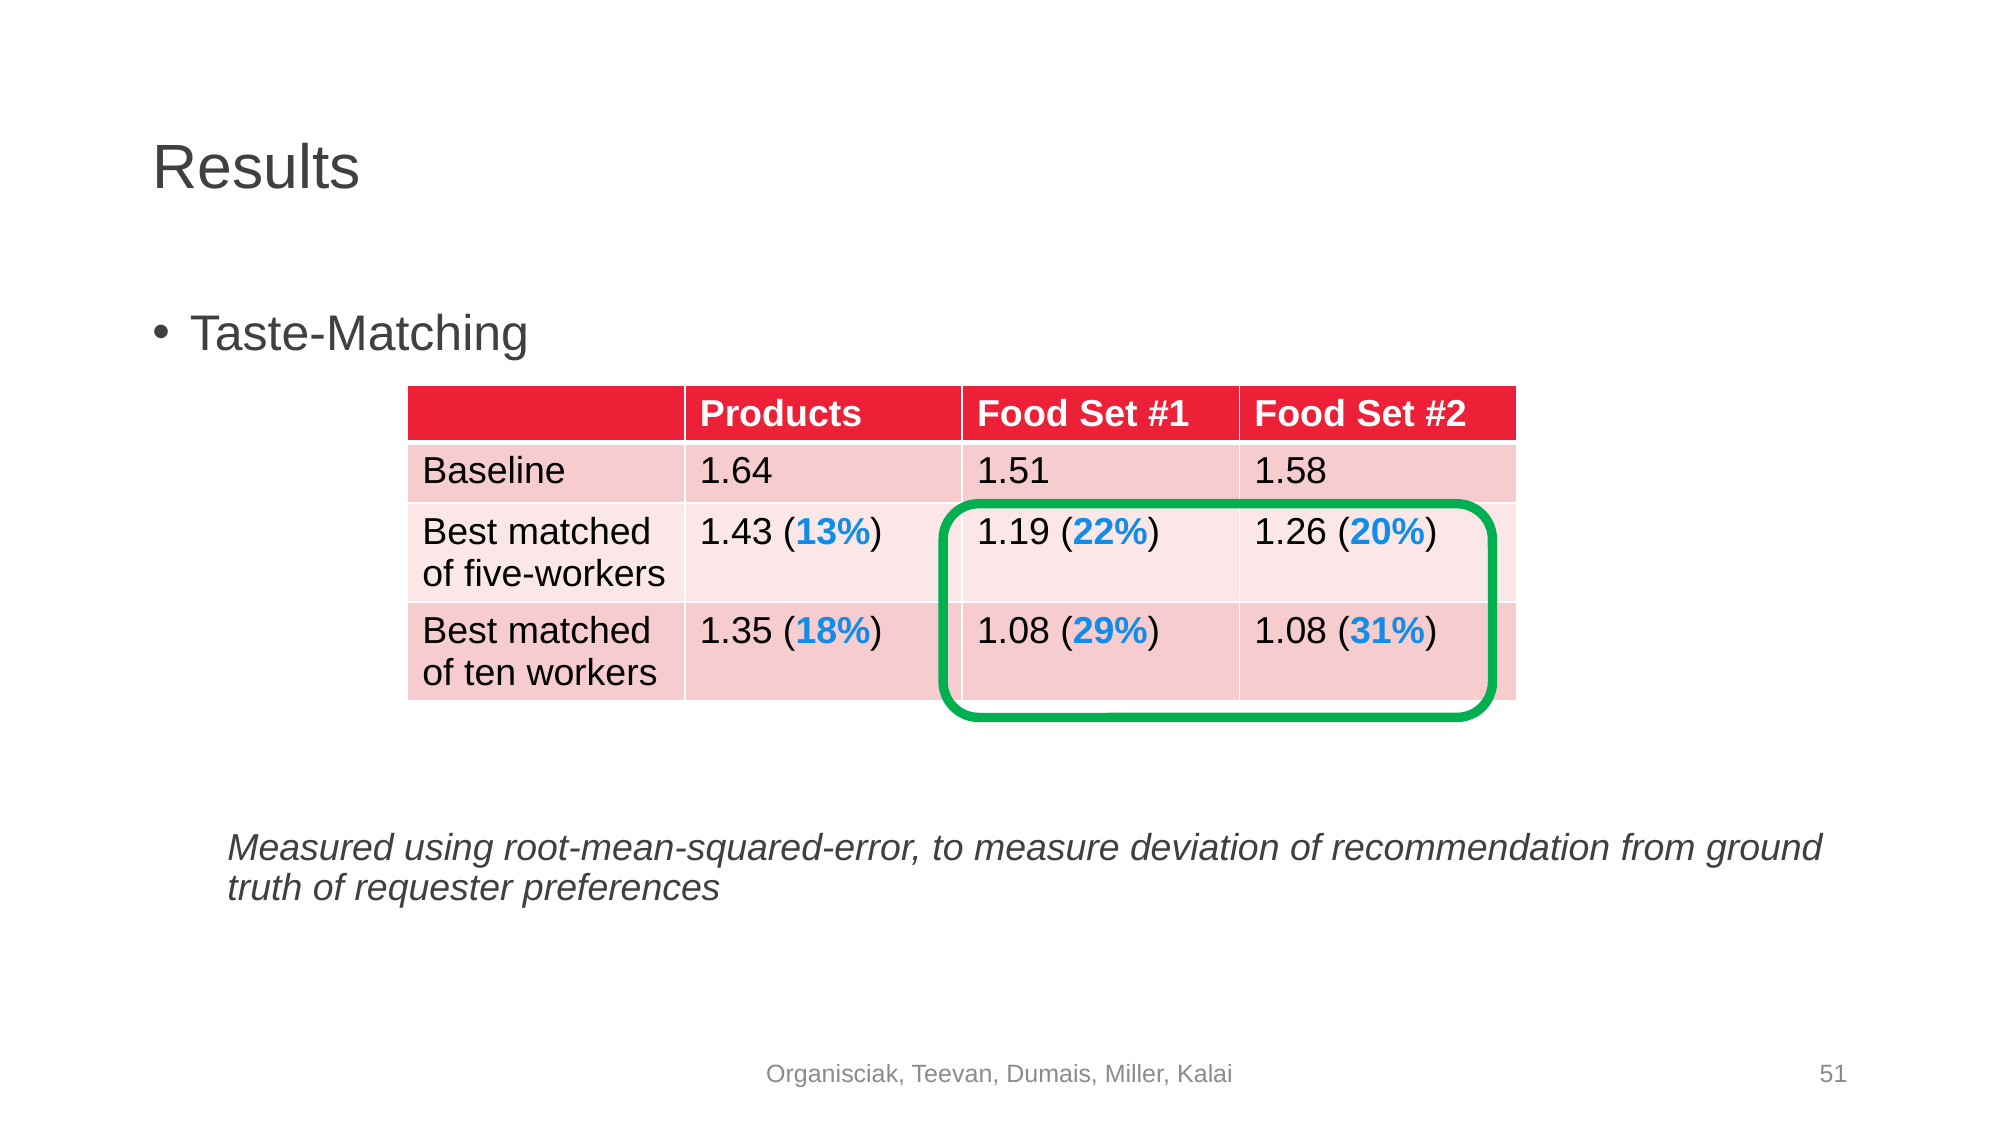

# Results
Taste-Matching

Measured using root-mean-squared-error, to measure deviation of recommendation from ground truth of requester preferences
|  | Products | Food Set #1 | Food Set #2 |
| --- | --- | --- | --- |
| Baseline | 1.64 | 1.51 | 1.58 |
| Best matched of five-workers | 1.43 (13%) | 1.19 (22%) | 1.26 (20%) |
| Best matched of ten workers | 1.35 (18%) | 1.08 (29%) | 1.08 (31%) |

Organisciak, Teevan, Dumais, Miller, Kalai
51